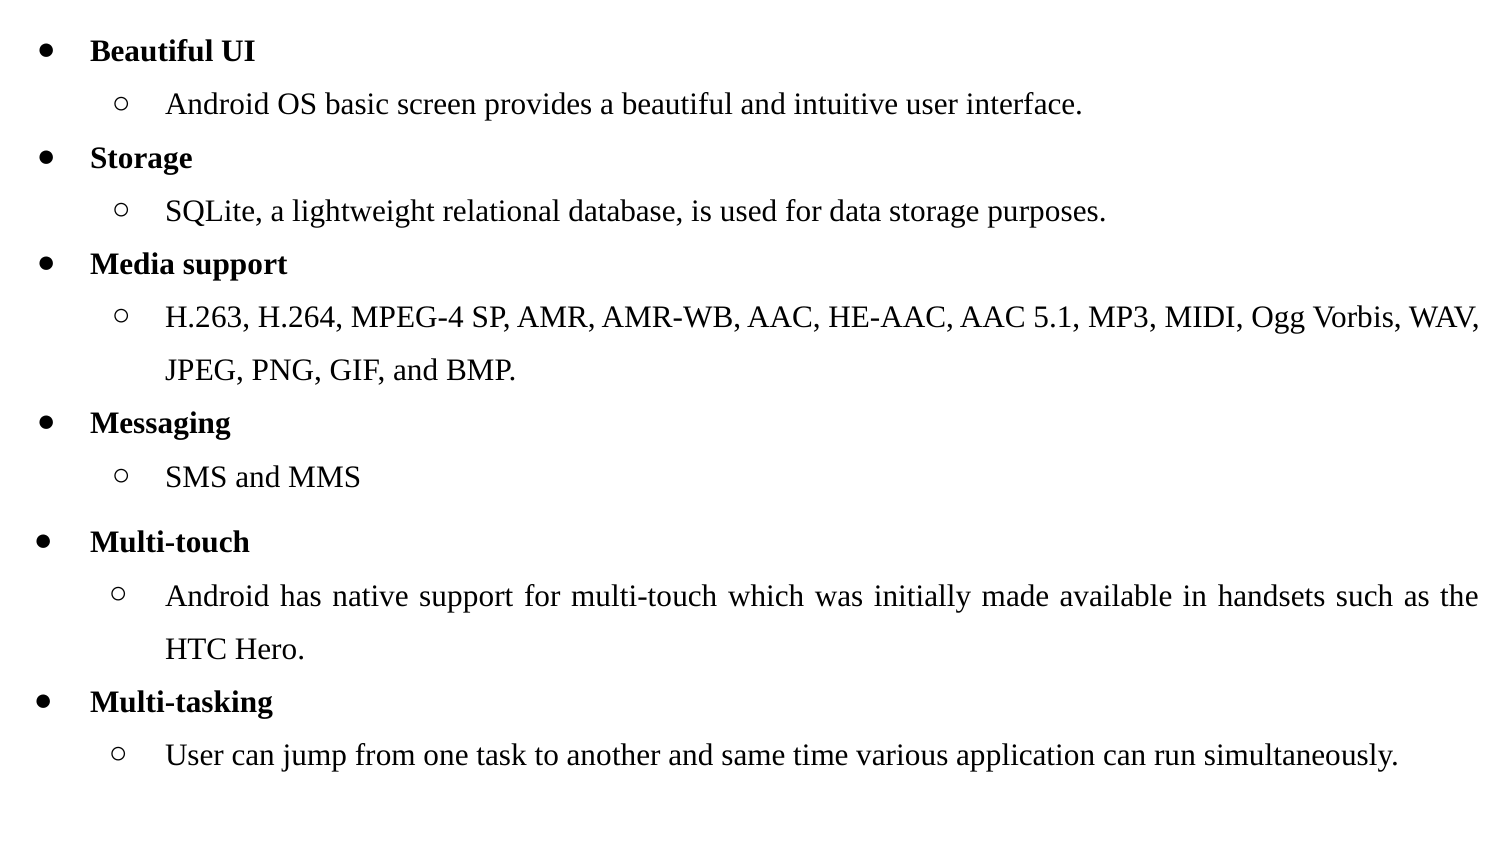

Beautiful UI
Android OS basic screen provides a beautiful and intuitive user interface.
Storage
SQLite, a lightweight relational database, is used for data storage purposes.
Media support
H.263, H.264, MPEG-4 SP, AMR, AMR-WB, AAC, HE-AAC, AAC 5.1, MP3, MIDI, Ogg Vorbis, WAV, JPEG, PNG, GIF, and BMP.
Messaging
SMS and MMS
Multi-touch
Android has native support for multi-touch which was initially made available in handsets such as the HTC Hero.
Multi-tasking
User can jump from one task to another and same time various application can run simultaneously.